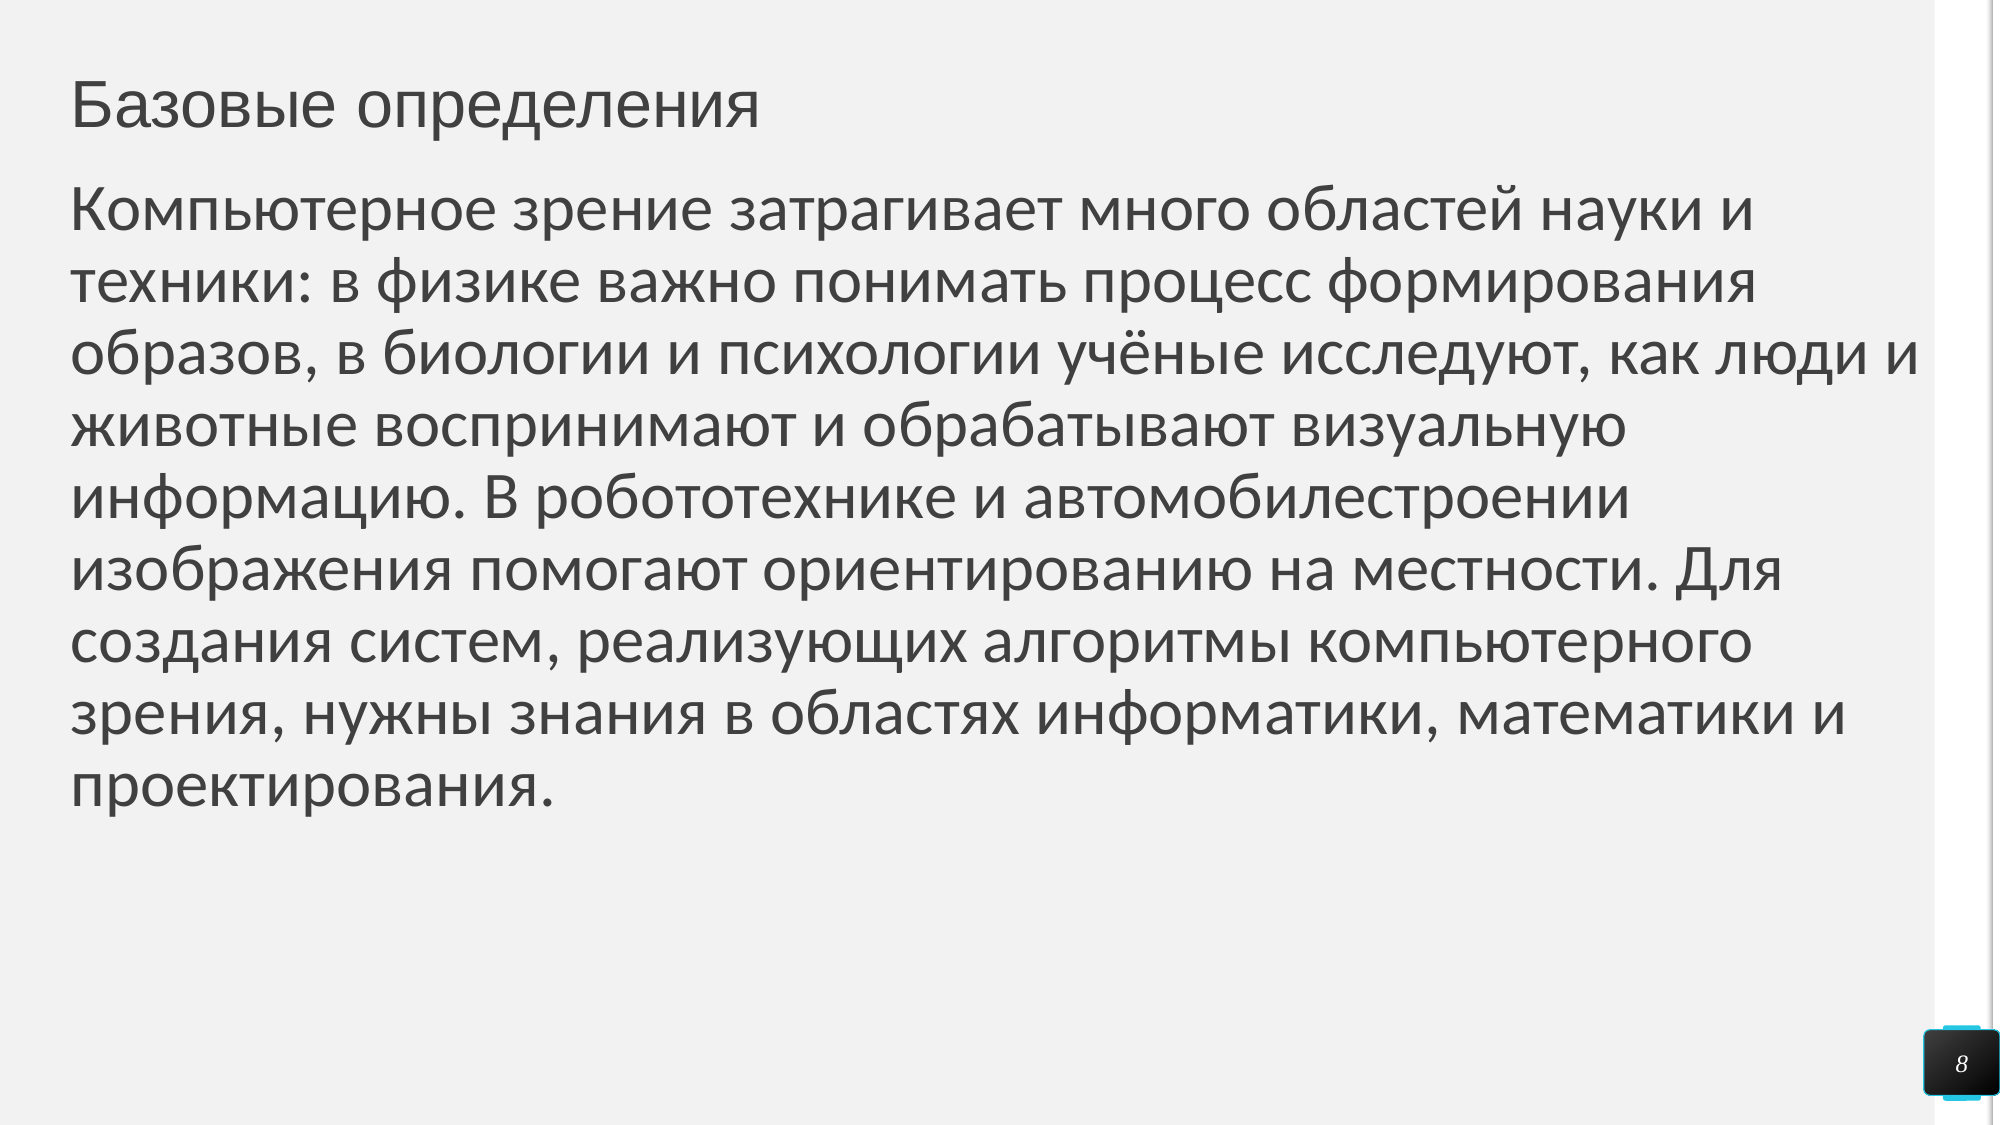

# Базовые определения
Компьютерное зрение затрагивает много областей науки и техники: в физике важно понимать процесс формирования образов, в биологии и психологии учёные исследуют, как люди и животные воспринимают и обрабатывают визуальную информацию. В робототехнике и автомобилестроении изображения помогают ориентированию на местности. Для создания систем, реализующих алгоритмы компьютерного зрения, нужны знания в областях информатики, математики и проектирования.
8